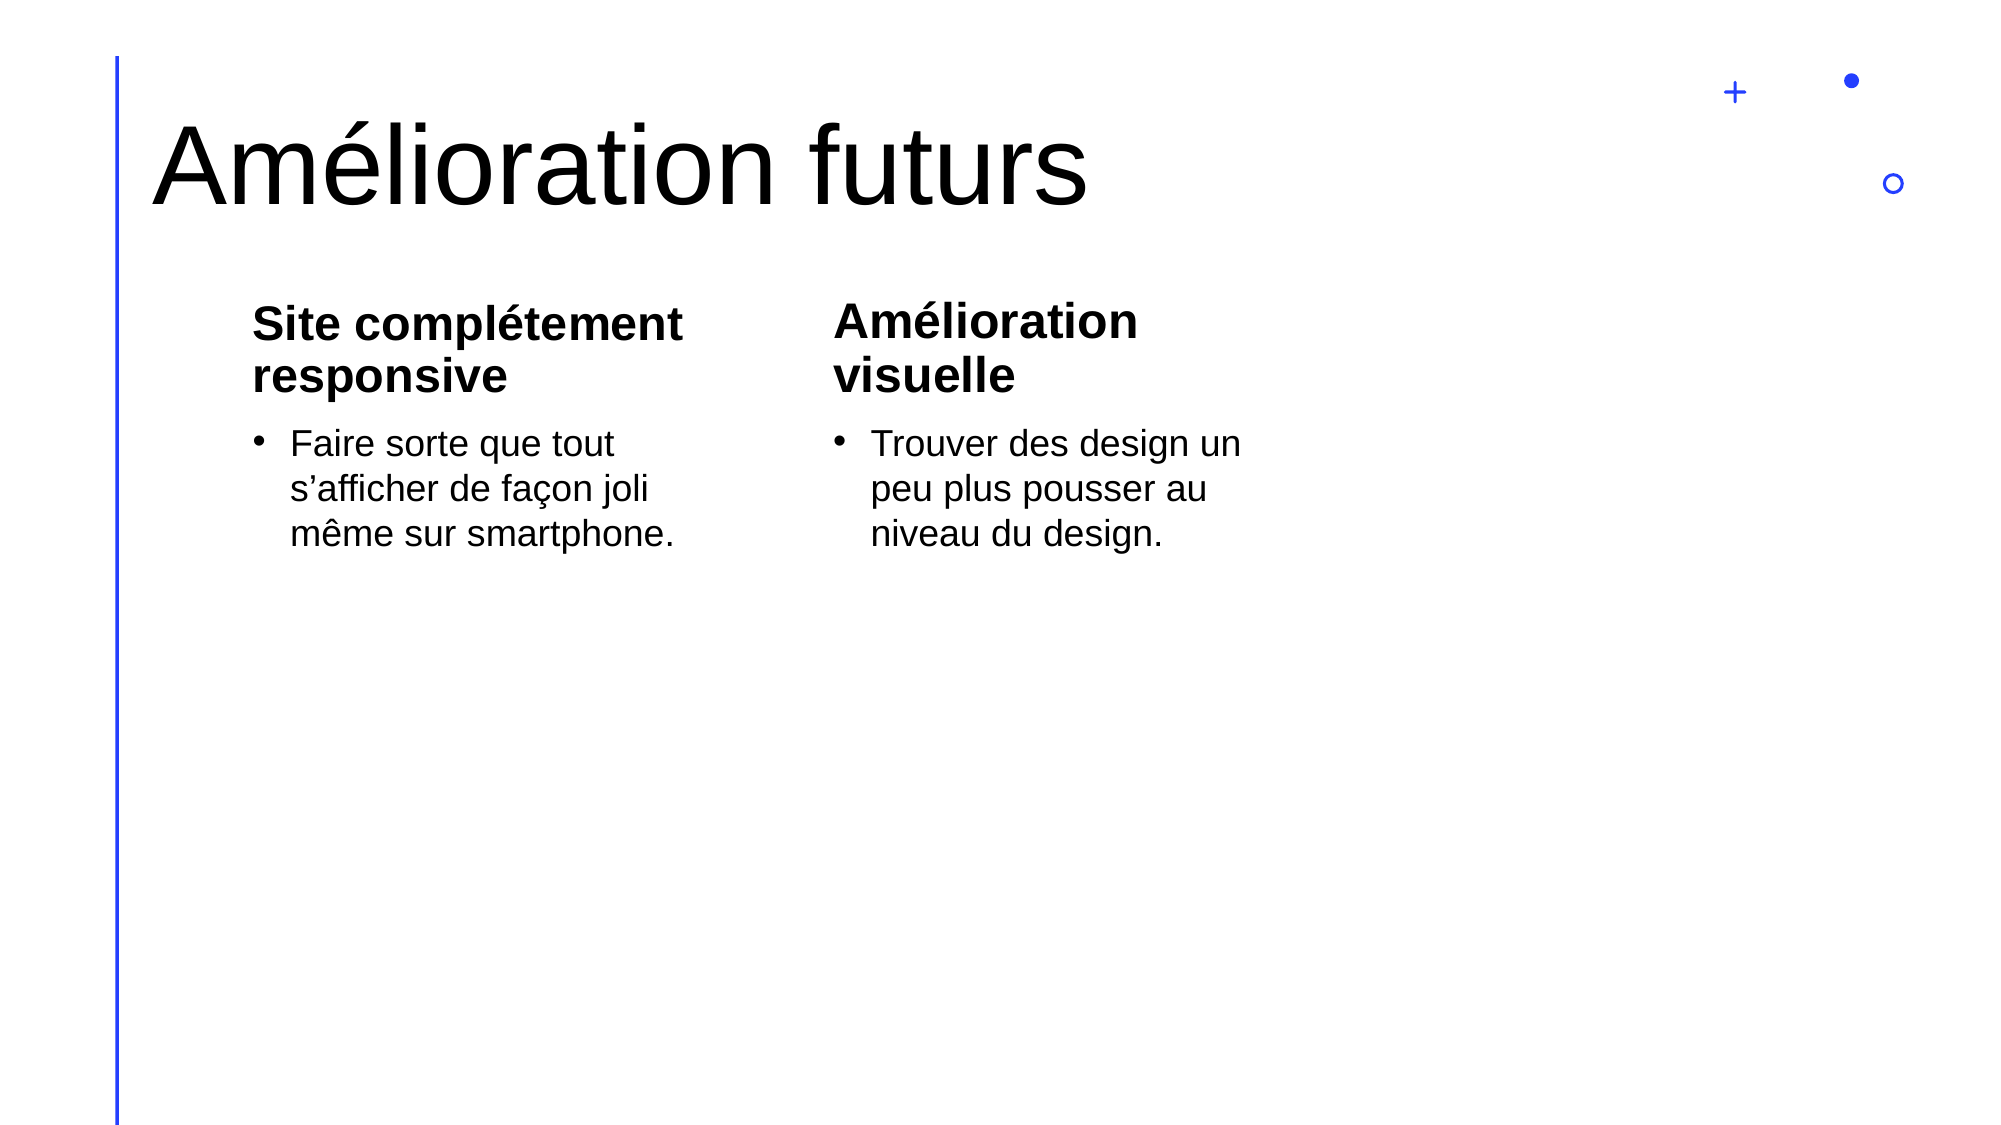

# Amélioration futurs
Site complétement responsive
Amélioration visuelle
Faire sorte que tout s’afficher de façon joli même sur smartphone.
Trouver des design un peu plus pousser au niveau du design.